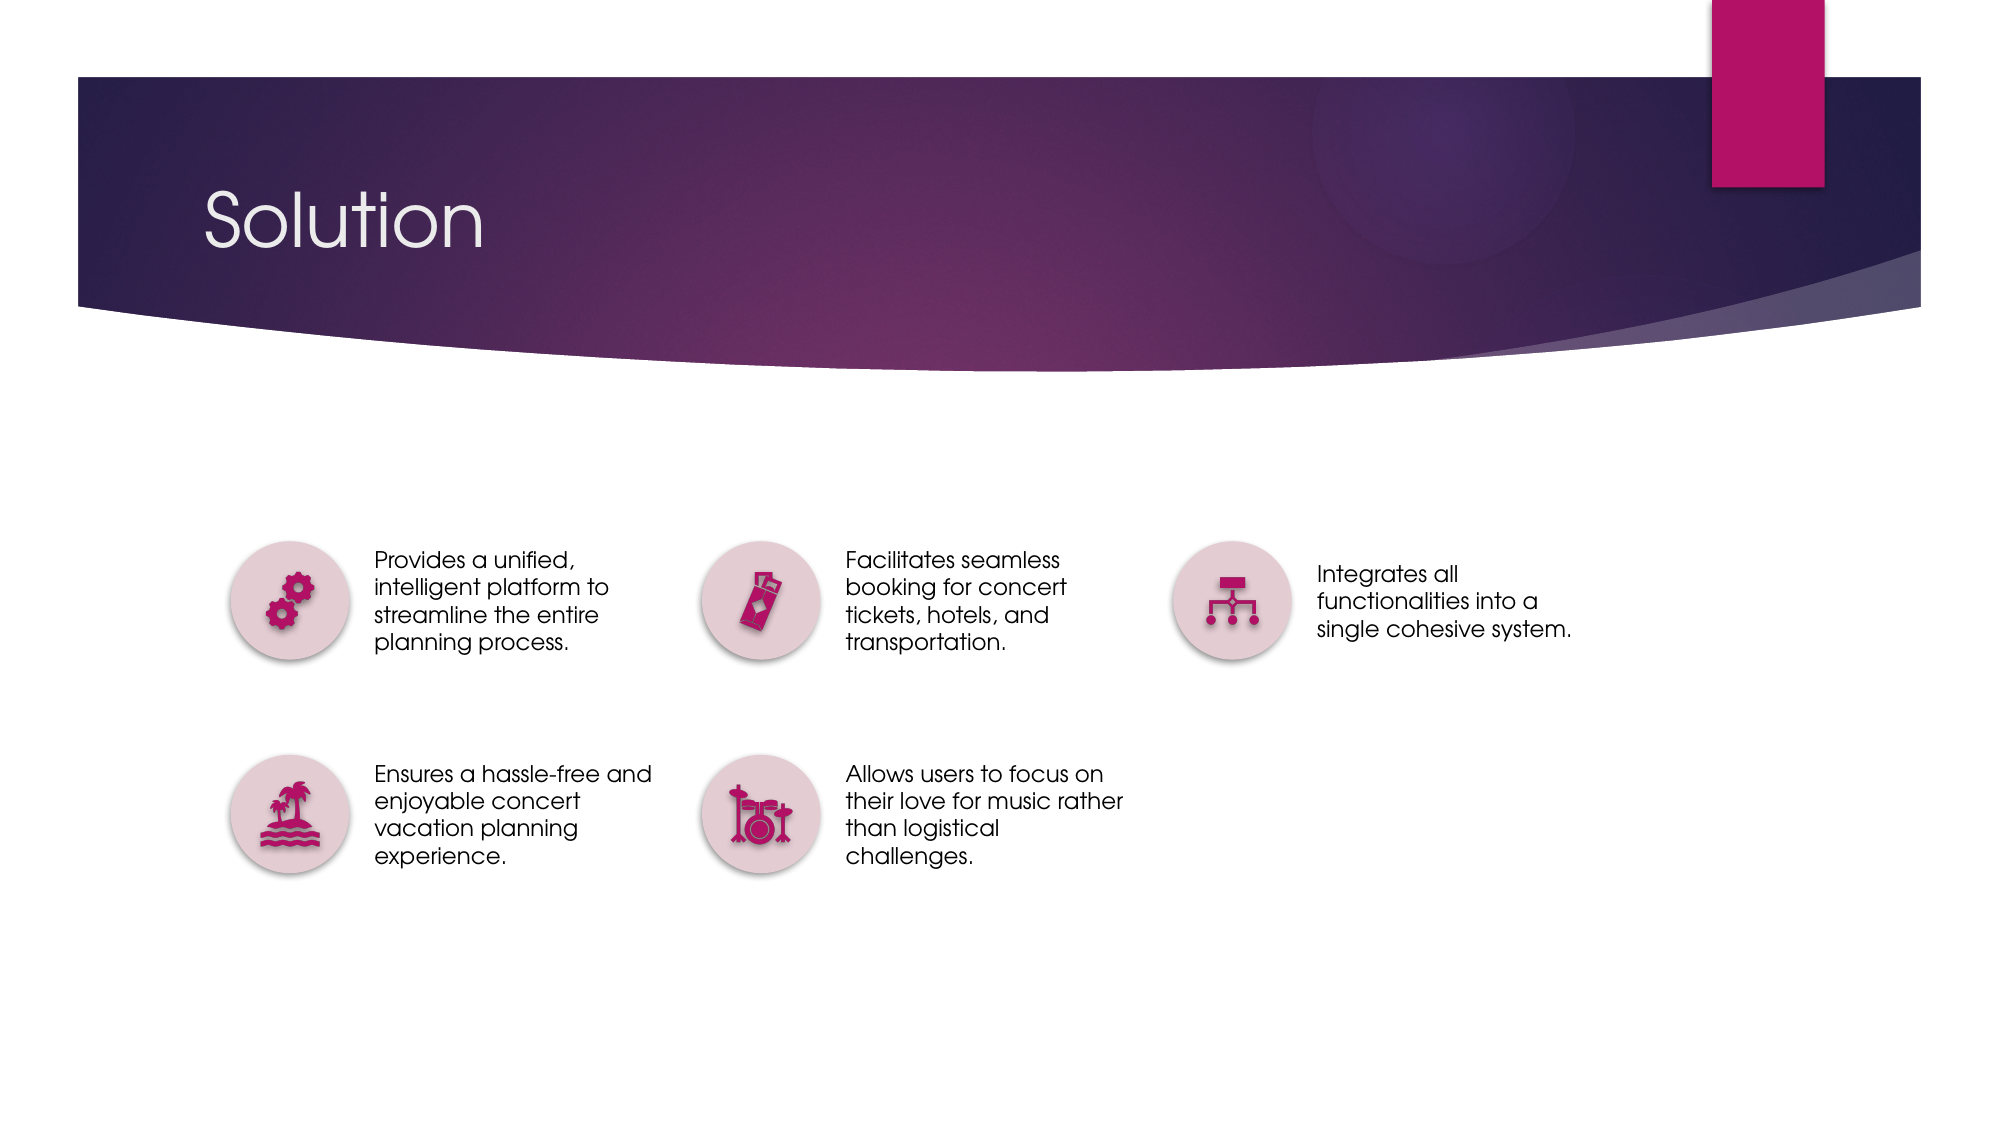

# Solution
Provides a unified, intelligent platform to streamline the entire planning process.
Facilitates seamless booking for concert tickets, hotels, and transportation.
Integrates all functionalities into a single cohesive system.
Ensures a hassle-free and enjoyable concert vacation planning experience.
Allows users to focus on their love for music rather than logistical challenges.